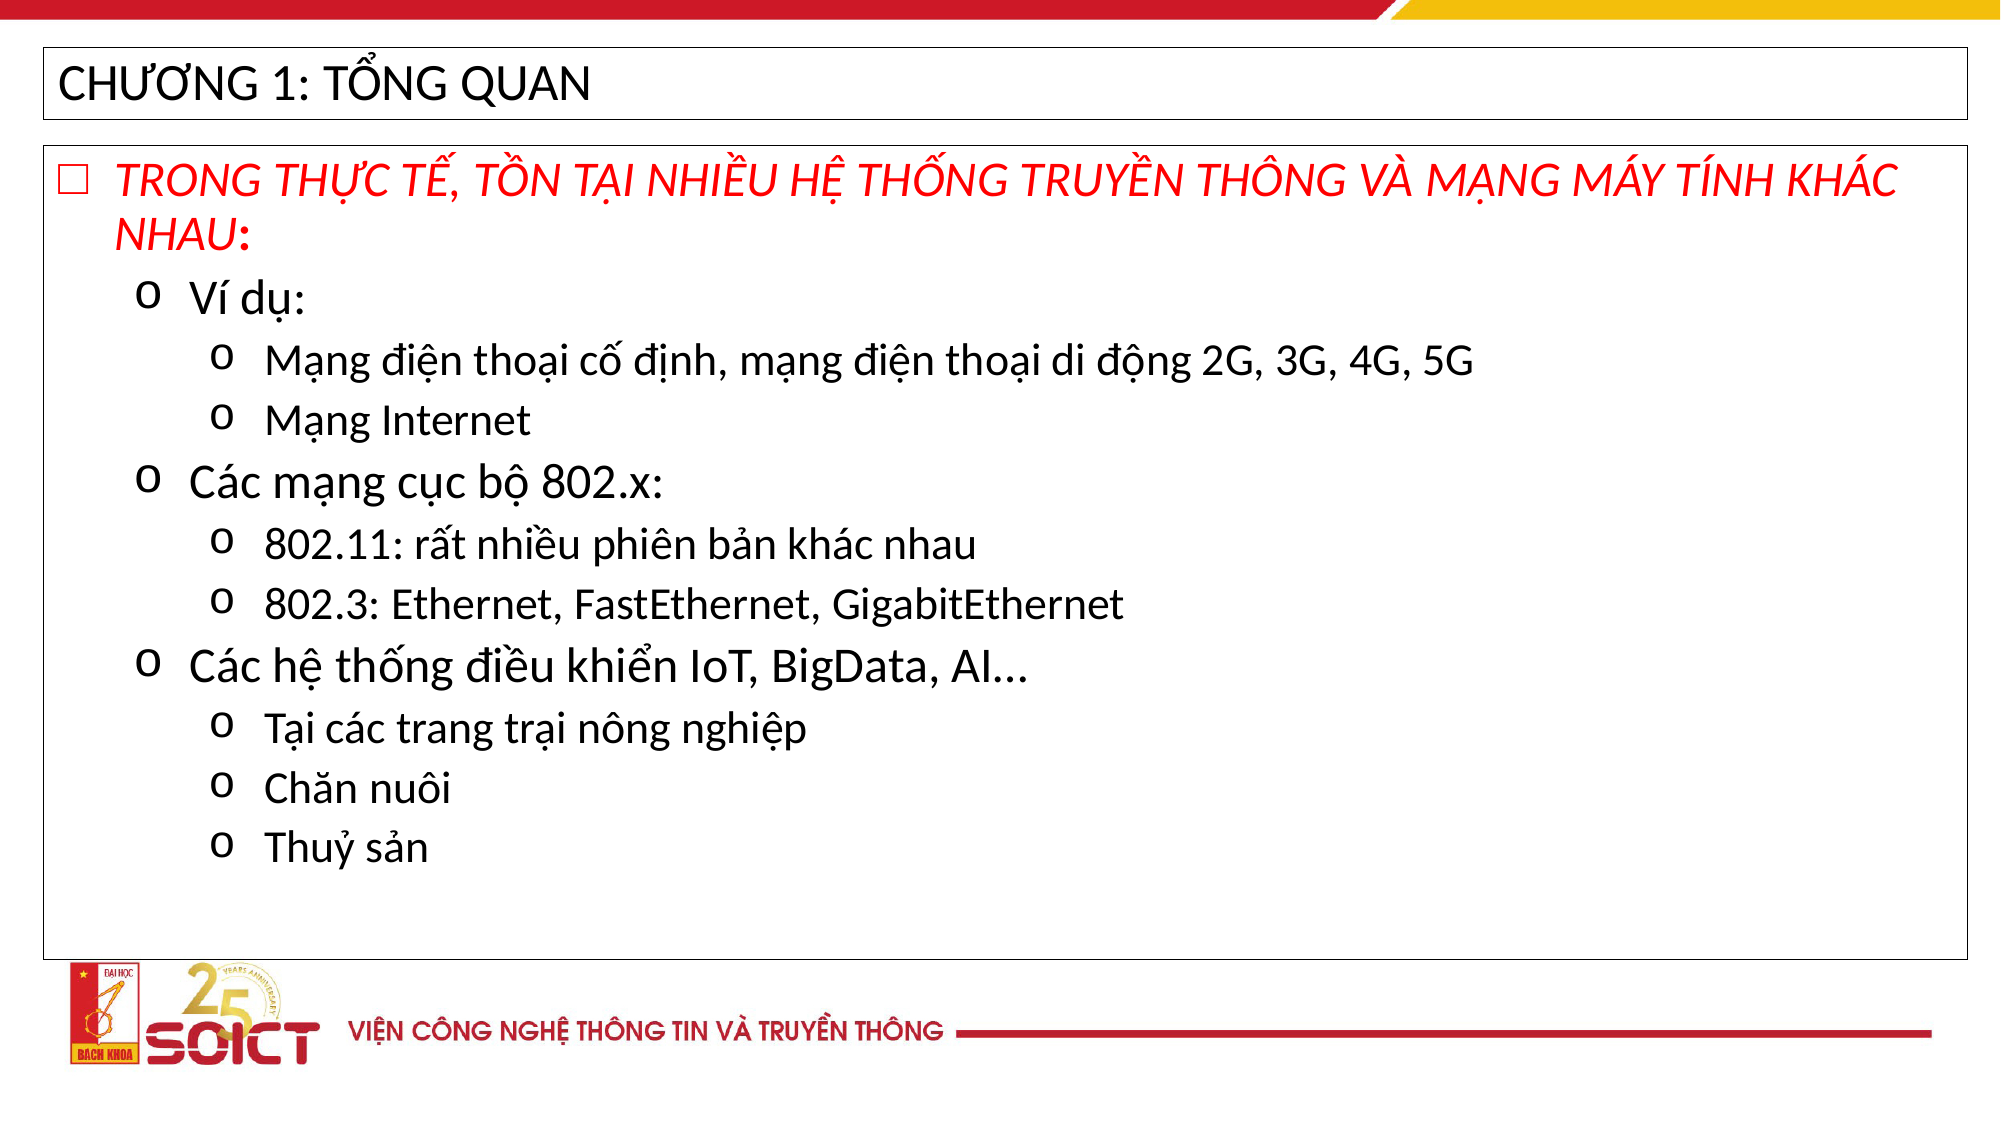

CHƯƠNG 1: TỔNG QUAN
TRONG THỰC TẾ, TỒN TẠI NHIỀU HỆ THỐNG TRUYỀN THÔNG VÀ MẠNG MÁY TÍNH KHÁC NHAU:
Ví dụ:
Mạng điện thoại cố định, mạng điện thoại di động 2G, 3G, 4G, 5G
Mạng Internet
Các mạng cục bộ 802.x:
802.11: rất nhiều phiên bản khác nhau
802.3: Ethernet, FastEthernet, GigabitEthernet
Các hệ thống điều khiển IoT, BigData, AI…
Tại các trang trại nông nghiệp
Chăn nuôi
Thuỷ sản